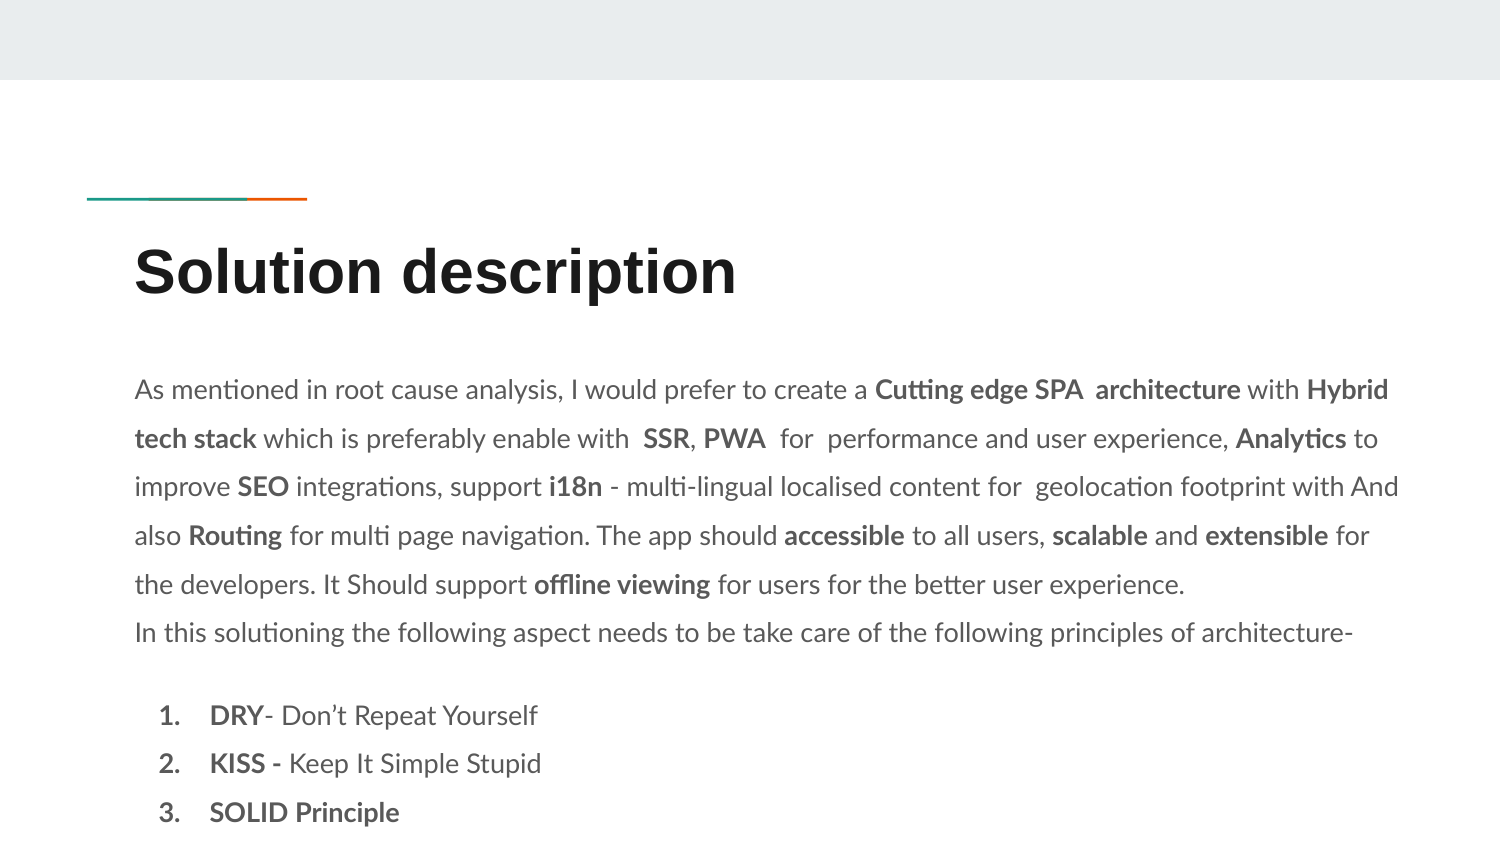

# Solution description
As mentioned in root cause analysis, I would prefer to create a Cutting edge SPA  architecture with Hybrid tech stack which is preferably enable with  SSR, PWA  for  performance and user experience, Analytics to improve SEO integrations, support i18n - multi-lingual localised content for  geolocation footprint with And also Routing for multi page navigation. The app should accessible to all users, scalable and extensible for the developers. It Should support offline viewing for users for the better user experience.
In this solutioning the following aspect needs to be take care of the following principles of architecture-
DRY- Don’t Repeat Yourself
KISS - Keep It Simple Stupid
SOLID Principle